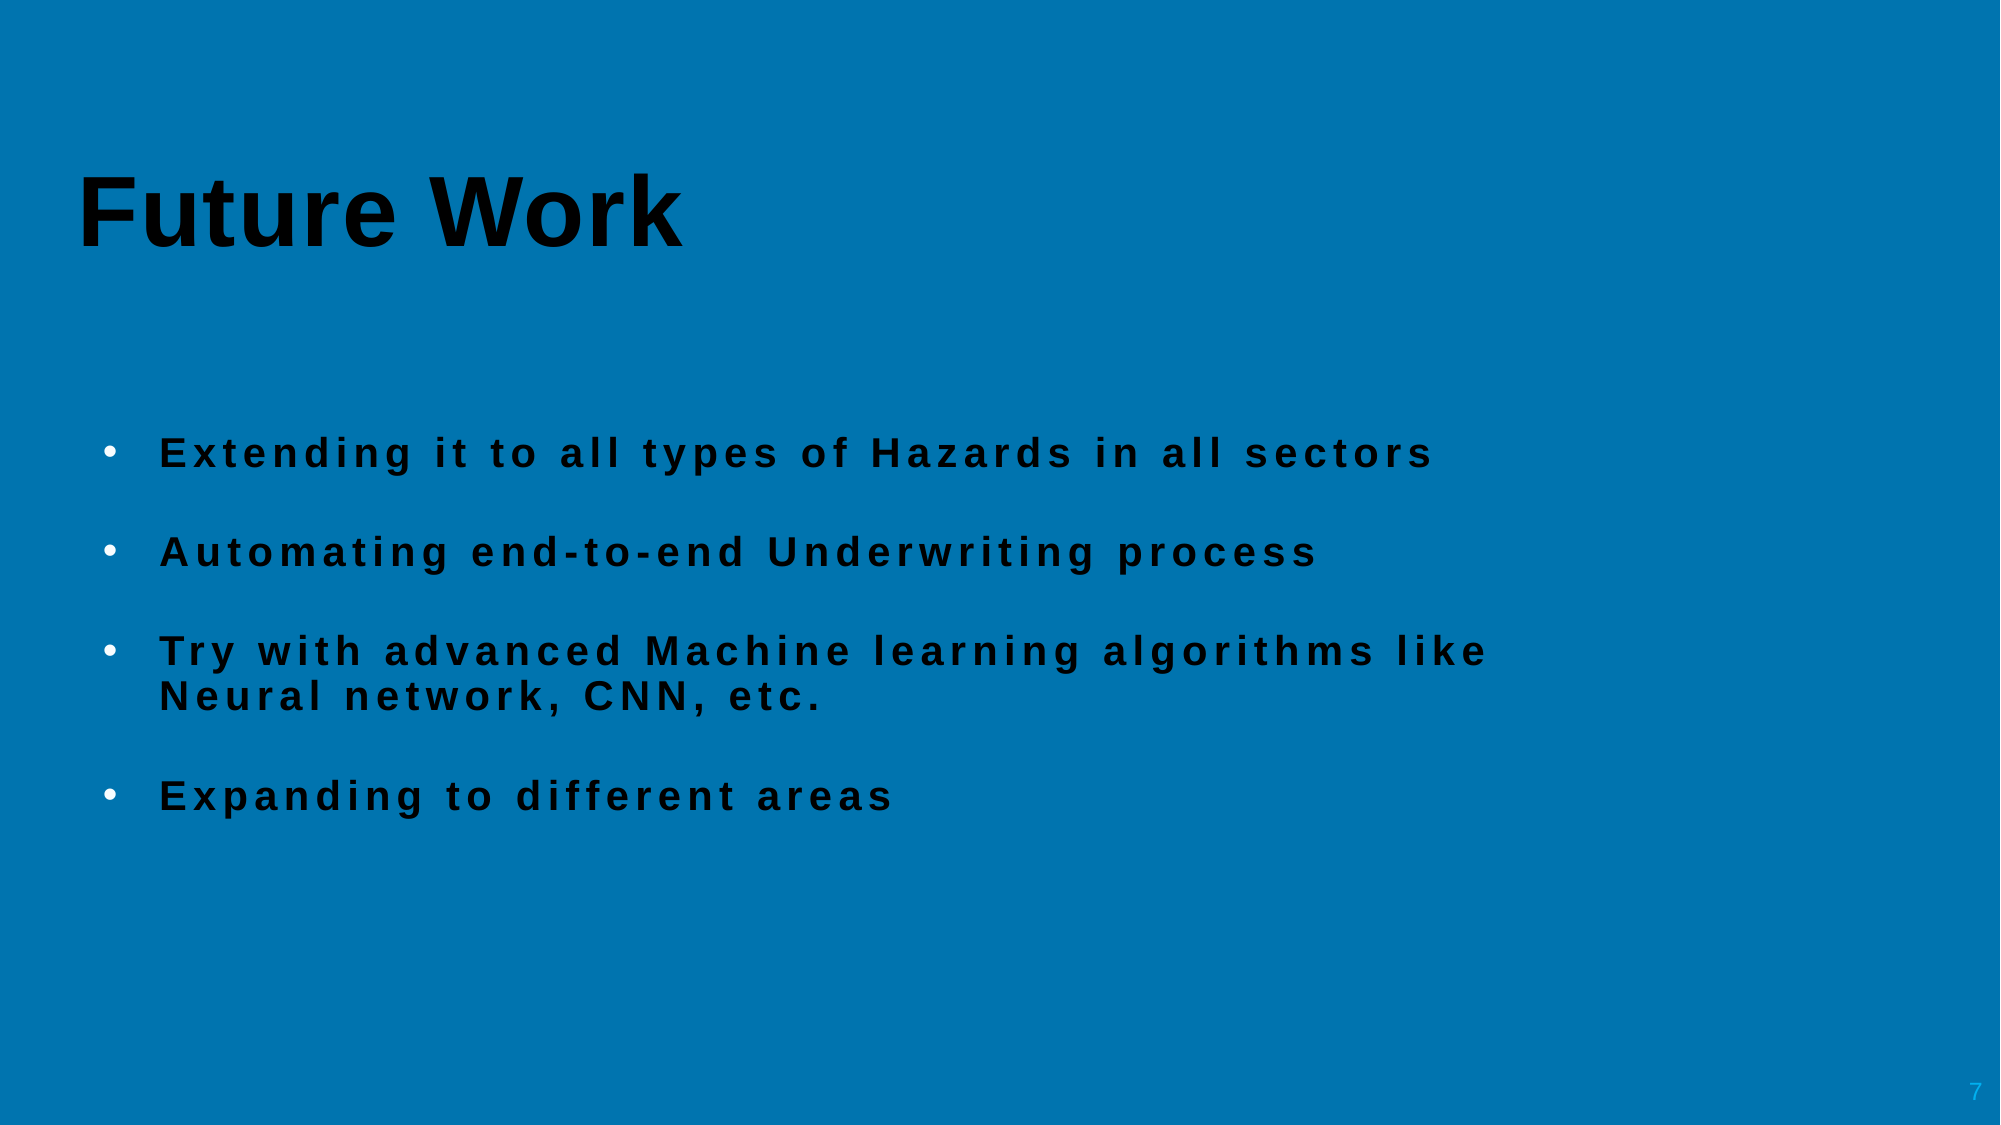

# Future Work
Extending it to all types of Hazards in all sectors
Automating end-to-end Underwriting process
Try with advanced Machine learning algorithms like Neural network, CNN, etc.
Expanding to different areas

7